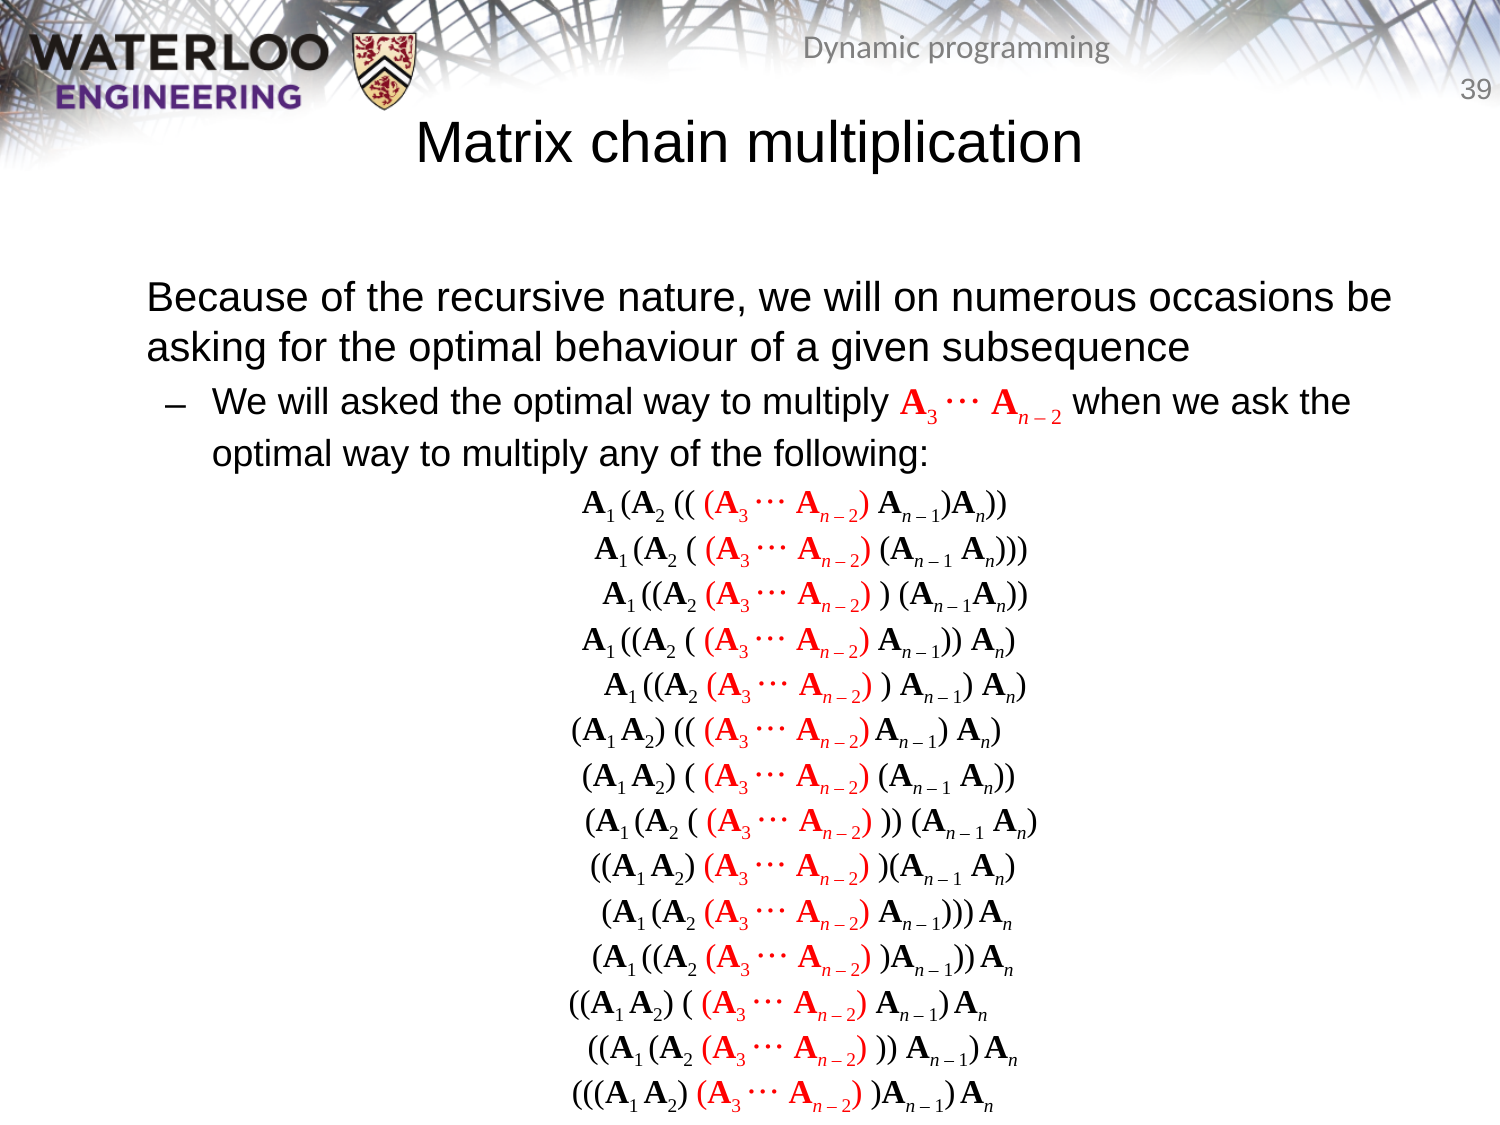

# Matrix chain multiplication
	Because of the recursive nature, we will on numerous occasions be asking for the optimal behaviour of a given subsequence
We will asked the optimal way to multiply A3 ⋅⋅⋅ An – 2 when we ask the optimal way to multiply any of the following:
	    A1 (A2 (( (A3 ⋅⋅⋅ An – 2) An – 1)An))
        A1 (A2 ( (A3 ⋅⋅⋅ An – 2) (An – 1 An)))
         A1 ((A2 (A3 ⋅⋅⋅ An – 2) ) (An – 1An))
     A1 ((A2 ( (A3 ⋅⋅⋅ An – 2) An – 1)) An)
         A1 ((A2 (A3 ⋅⋅⋅ An – 2) ) An – 1) An)
  (A1 A2) (( (A3 ⋅⋅⋅ An – 2) An – 1) An)
     (A1 A2) ( (A3 ⋅⋅⋅ An – 2) (An – 1 An))
        (A1 (A2 ( (A3 ⋅⋅⋅ An – 2) )) (An – 1 An)
      ((A1 A2) (A3 ⋅⋅⋅ An – 2) )(An – 1 An)
       (A1 (A2 (A3 ⋅⋅⋅ An – 2) An – 1))) An
      (A1 ((A2 (A3 ⋅⋅⋅ An – 2) )An – 1)) An
((A1 A2) ( (A3 ⋅⋅⋅ An – 2) An – 1) An
      ((A1 (A2 (A3 ⋅⋅⋅ An – 2) )) An – 1) An
  (((A1 A2) (A3 ⋅⋅⋅ An – 2) )An – 1) An